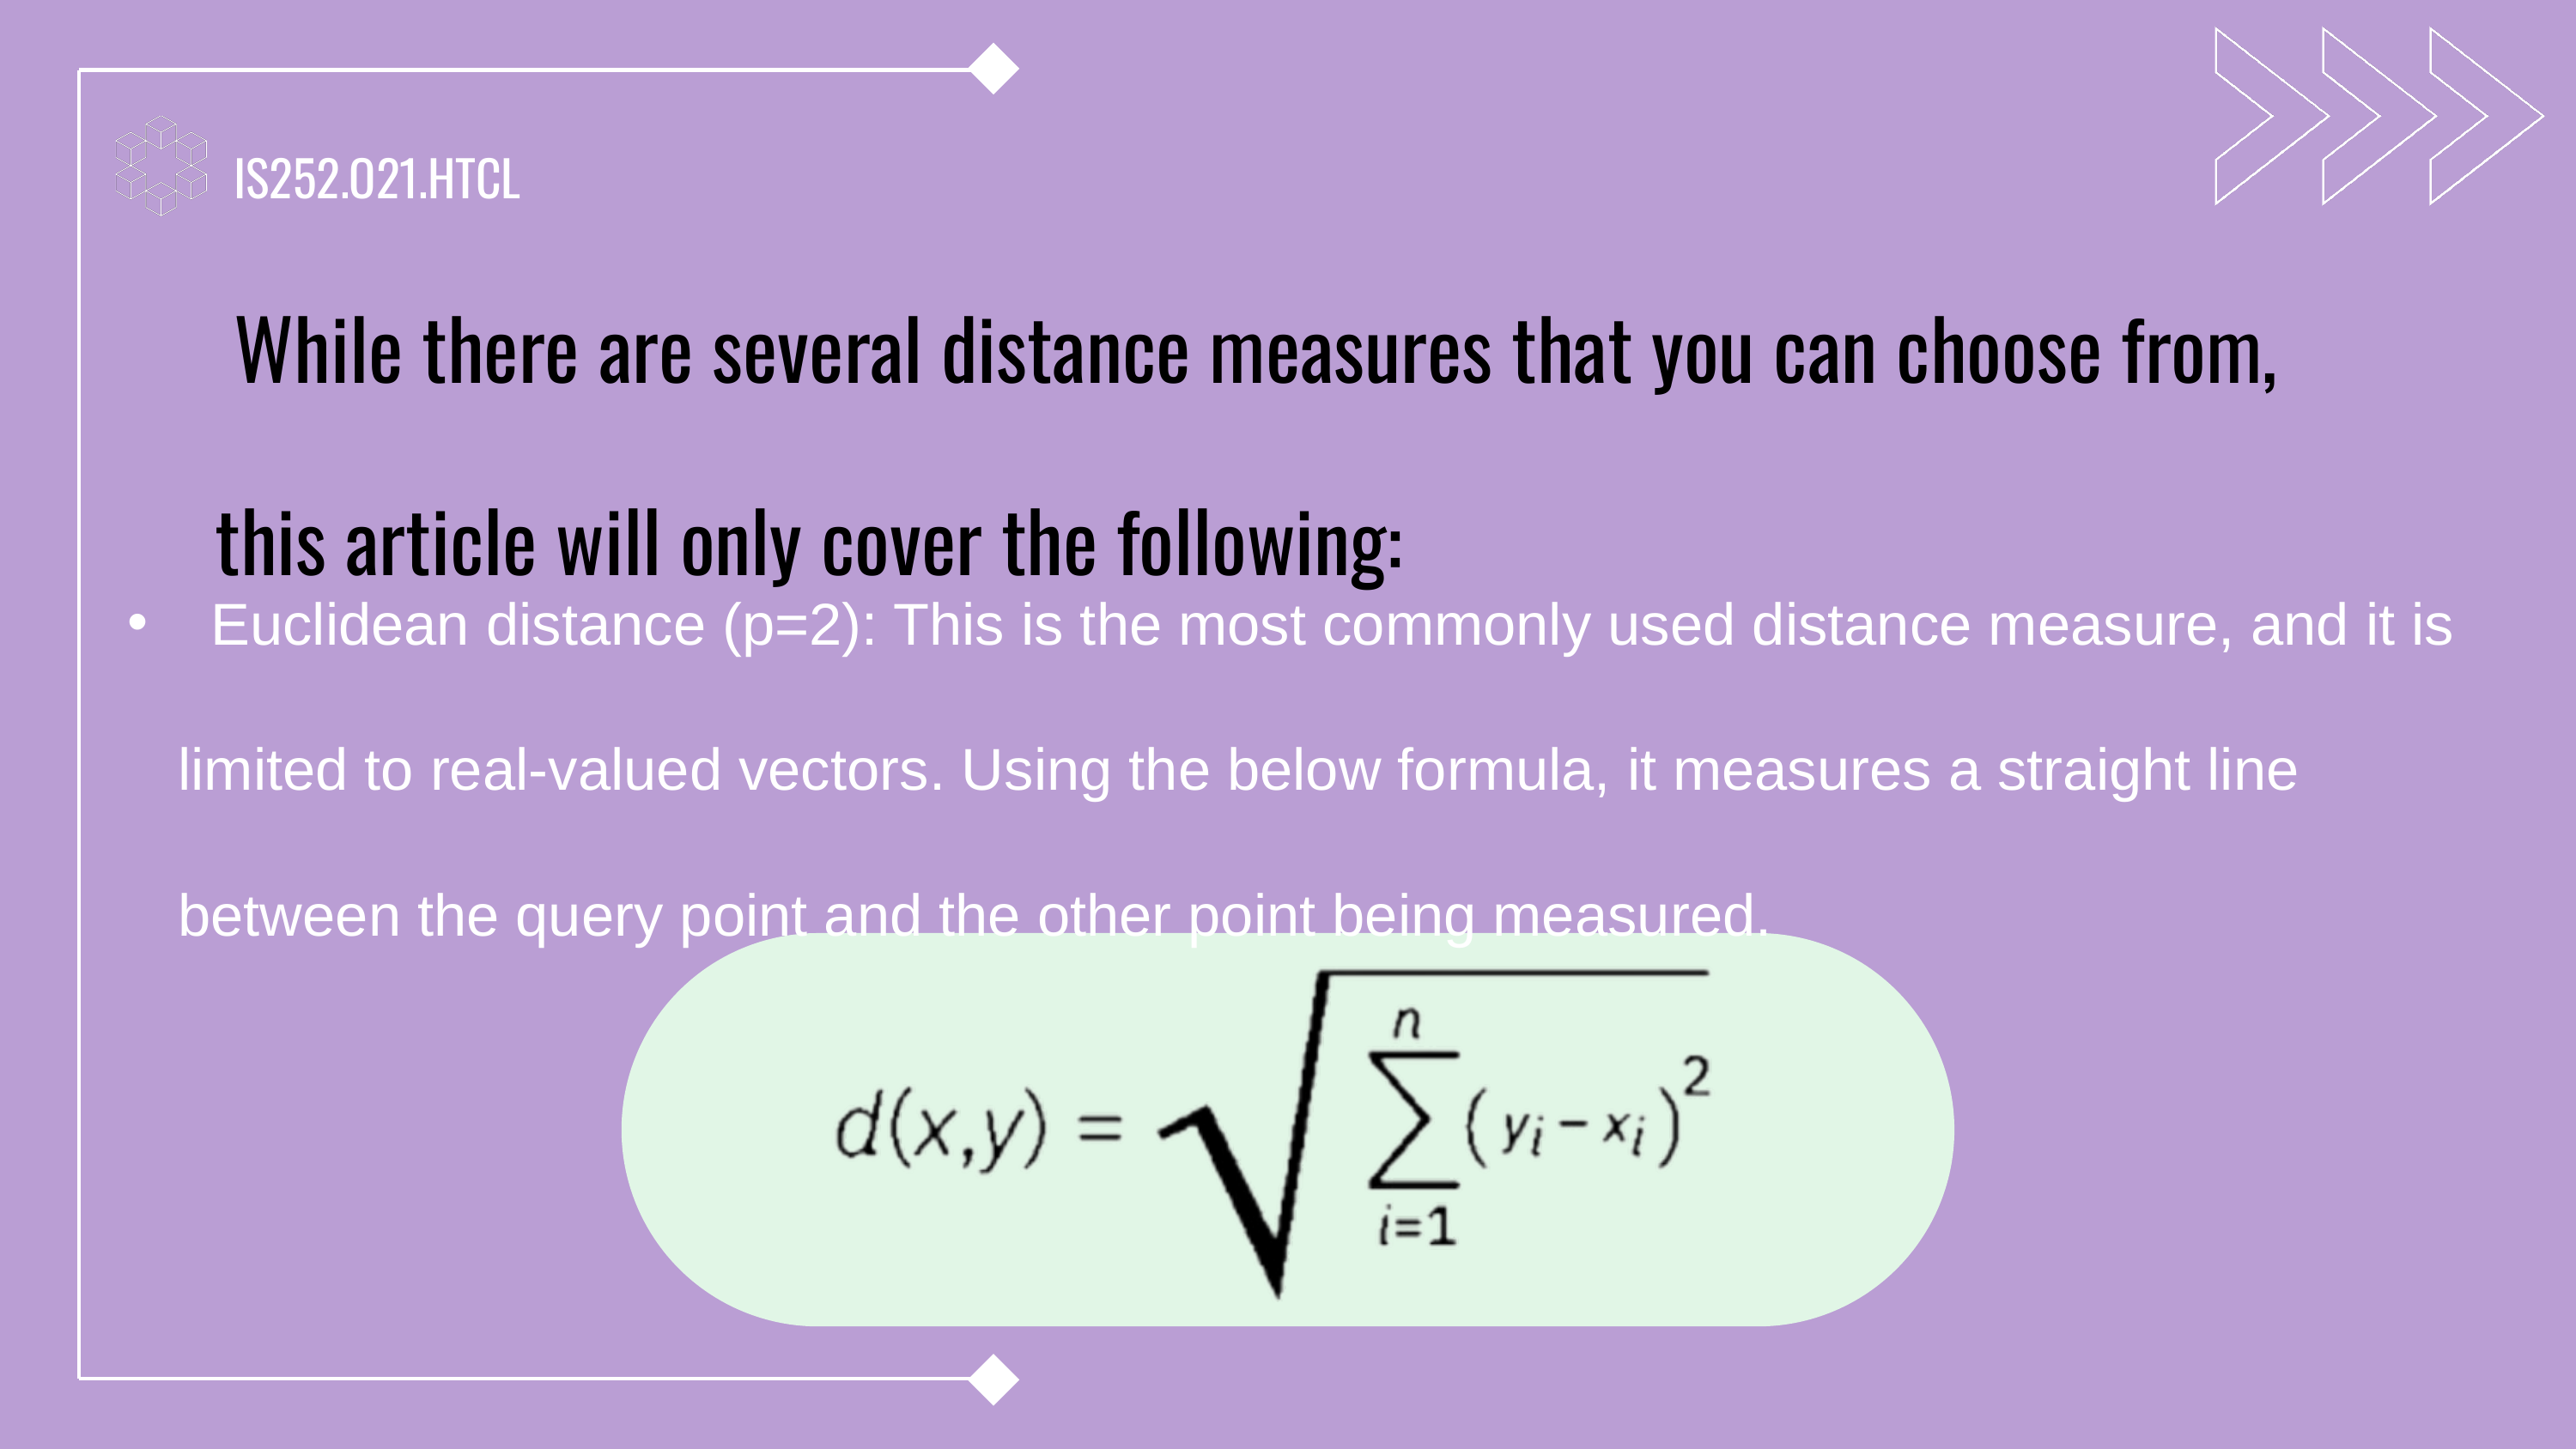

IS252.O21.HTCL
 While there are several distance measures that you can choose from, this article will only cover the following:
  Euclidean distance (p=2): This is the most commonly used distance measure, and it is limited to real-valued vectors. Using the below formula, it measures a straight line between the query point and the other point being measured.